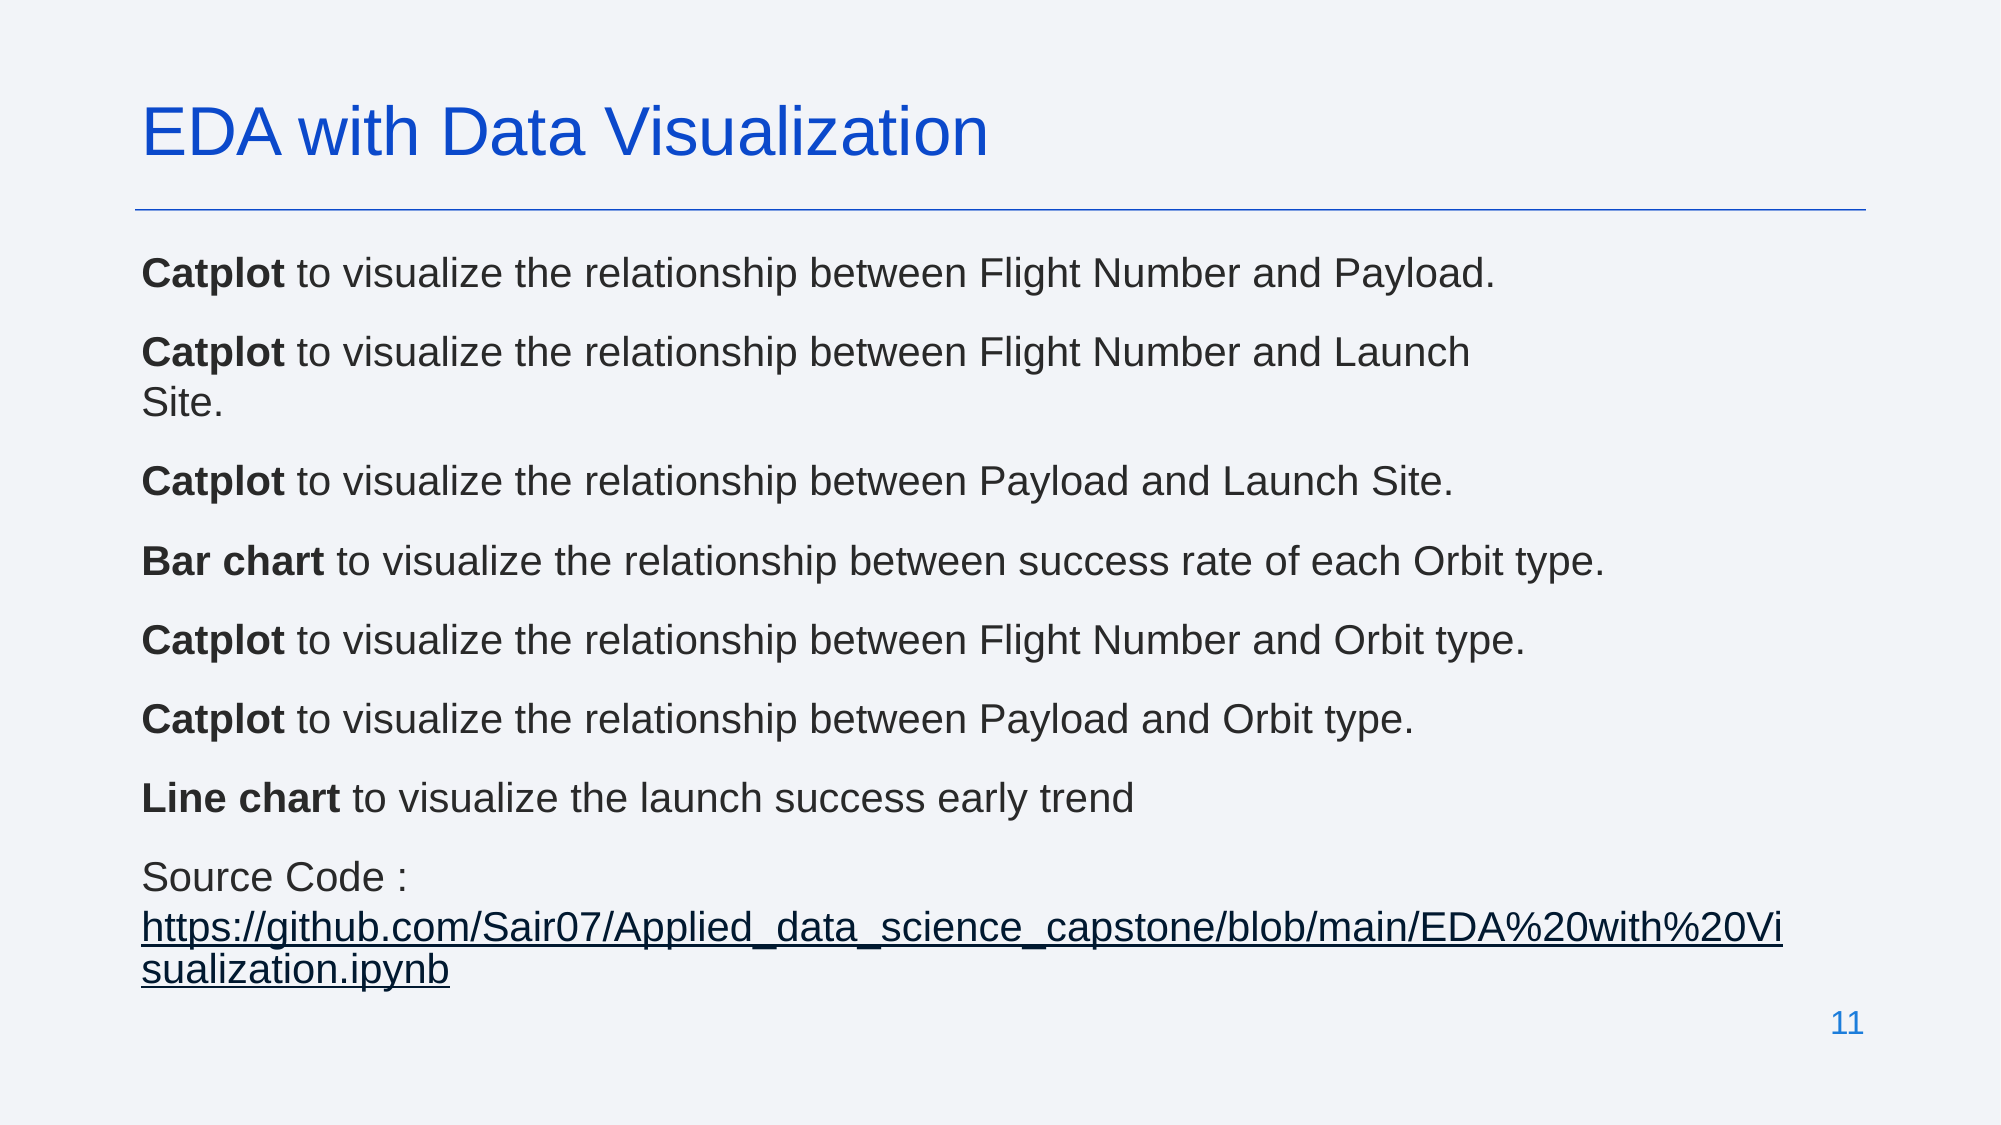

EDA with Data Visualization
﻿﻿Catplot to visualize the relationship between Flight Number and Payload.
﻿﻿Catplot to visualize the relationship between Flight Number and Launch
Site.
﻿﻿Catplot to visualize the relationship between Payload and Launch Site.
﻿﻿Bar chart to visualize the relationship between success rate of each Orbit type.
﻿Catplot to visualize the relationship between Flight Number and Orbit type.
﻿﻿Catplot to visualize the relationship between Payload and Orbit type.
﻿﻿Line chart to visualize the launch success early trend
Source Code : https://github.com/Sair07/Applied_data_science_capstone/blob/main/EDA%20with%20Visualization.ipynb

11